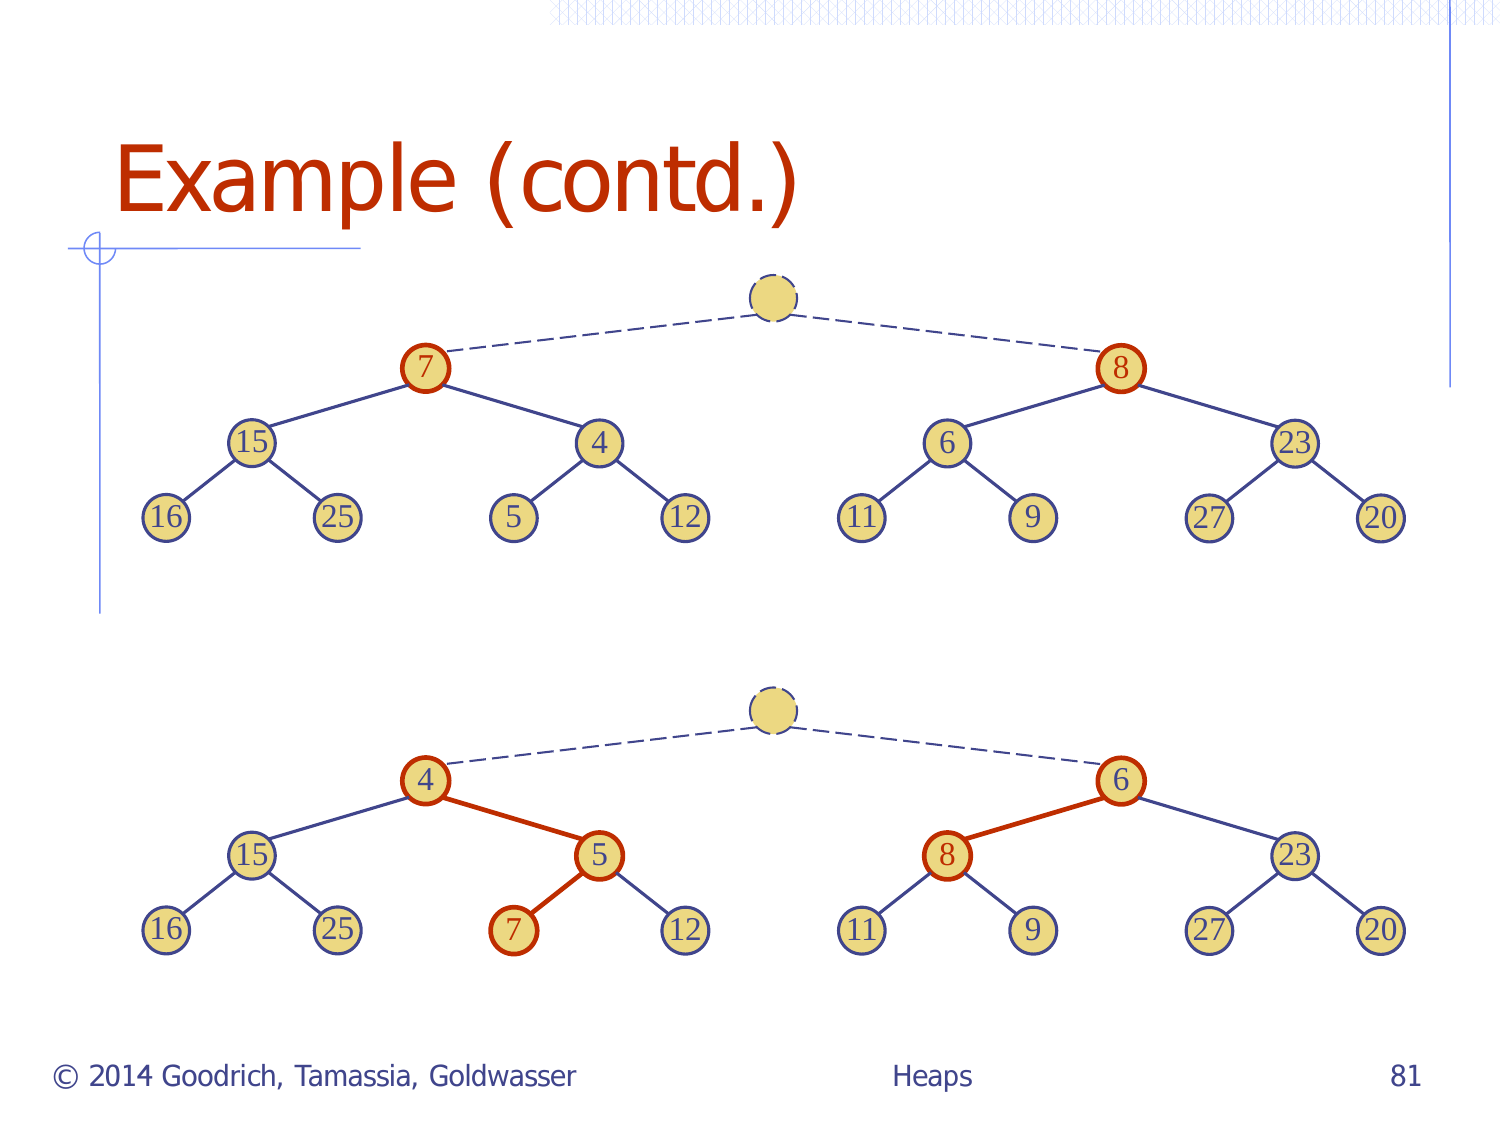

# Example (contd.)

7
8
15
4
6
23
16
25
5
12
11
9
27
20

4
6
15
5
8
23
16
25
7
12
11
9
27
20
© 2014 Goodrich, Tamassia, Goldwasser
81
Heaps